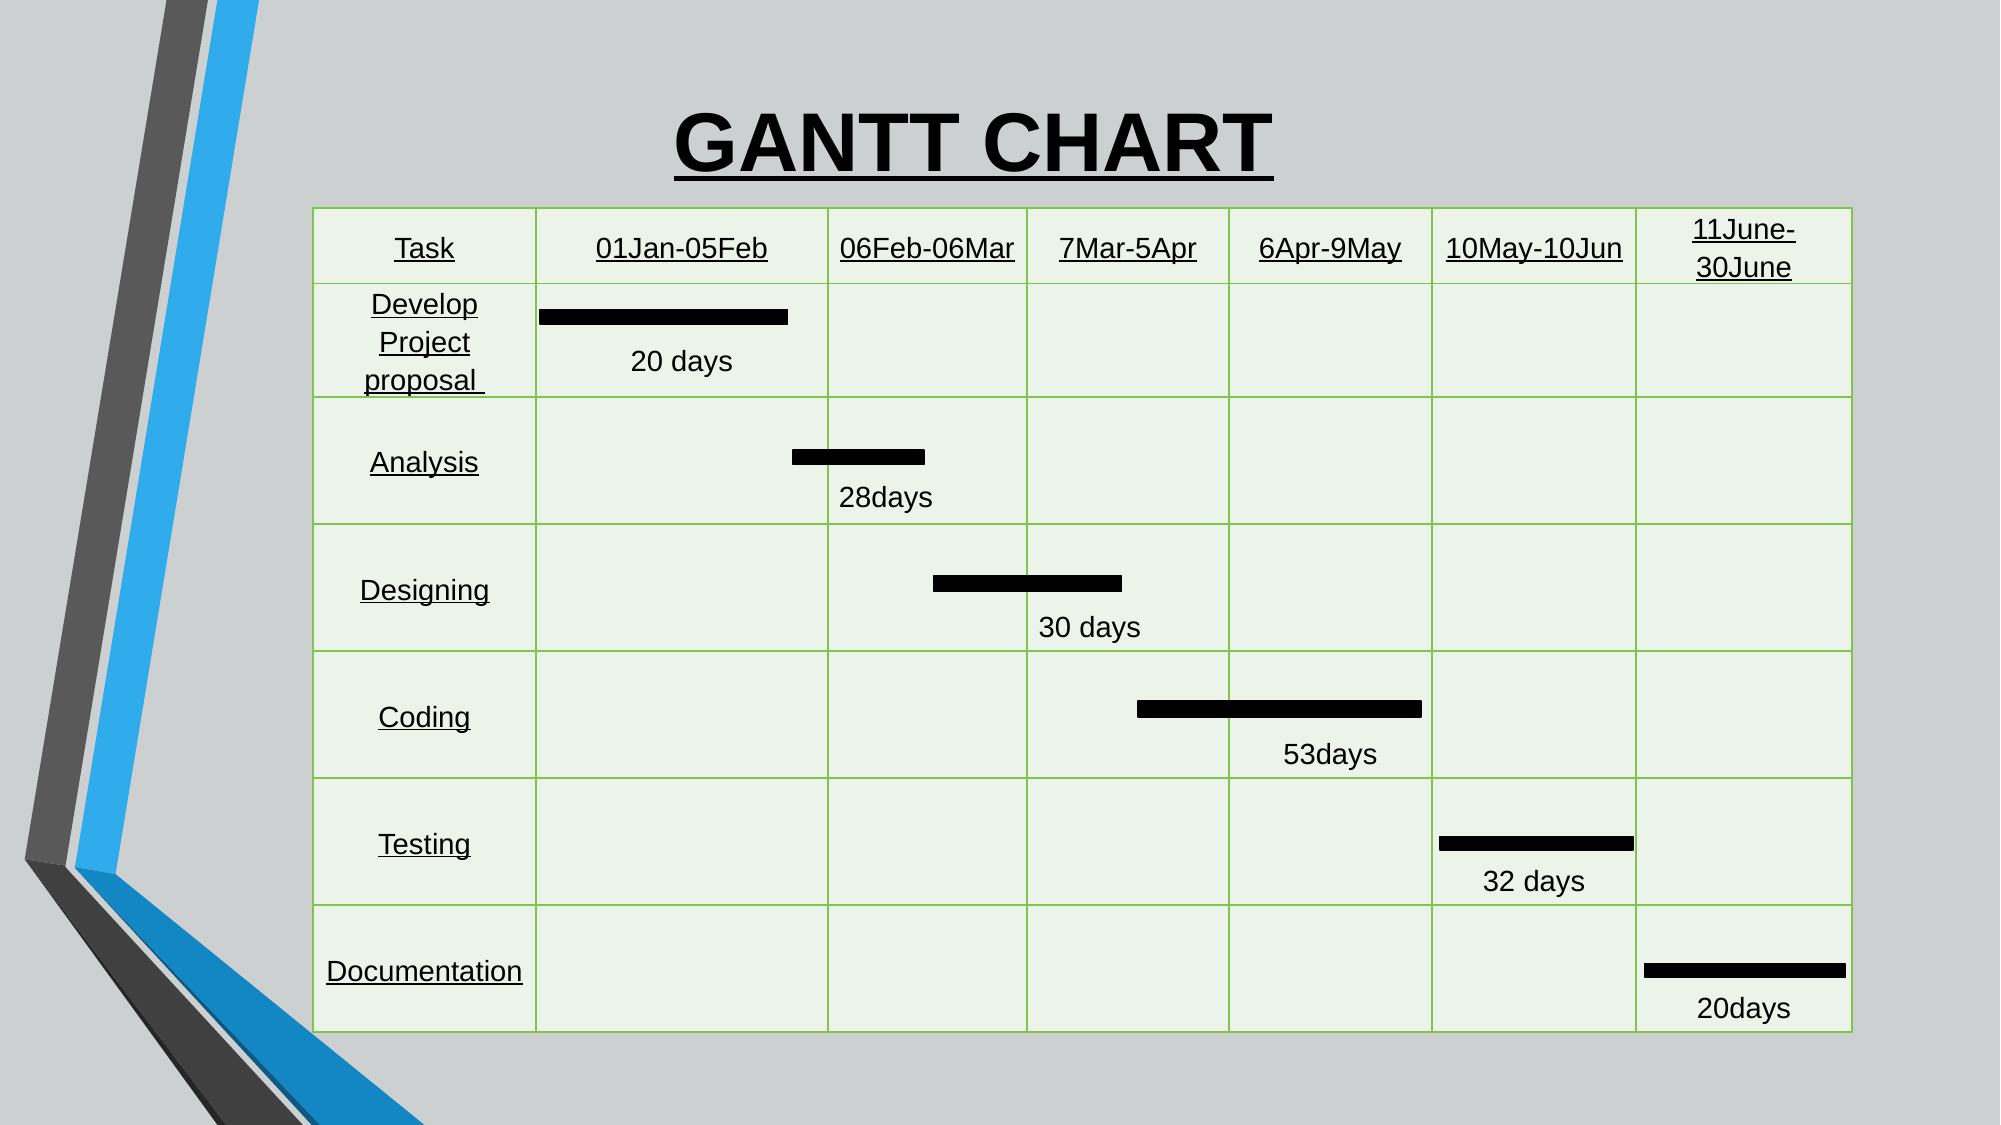

GANTT CHART
| Task | 01Jan-05Feb | 06Feb-06Mar | 7Mar-5Apr | 6Apr-9May | 10May-10Jun | 11June-30June |
| --- | --- | --- | --- | --- | --- | --- |
| Develop Project proposal | 20 days |  |  |  |  |  |
| Analysis |  | 28days |  |  |  |  |
| Designing |  |  | 30 days |  |  |  |
| Coding |  |  |  | 53days |  |  |
| Testing |  |  |  |  | 32 days |  |
| Documentation |  |  |  |  |  | 20days |